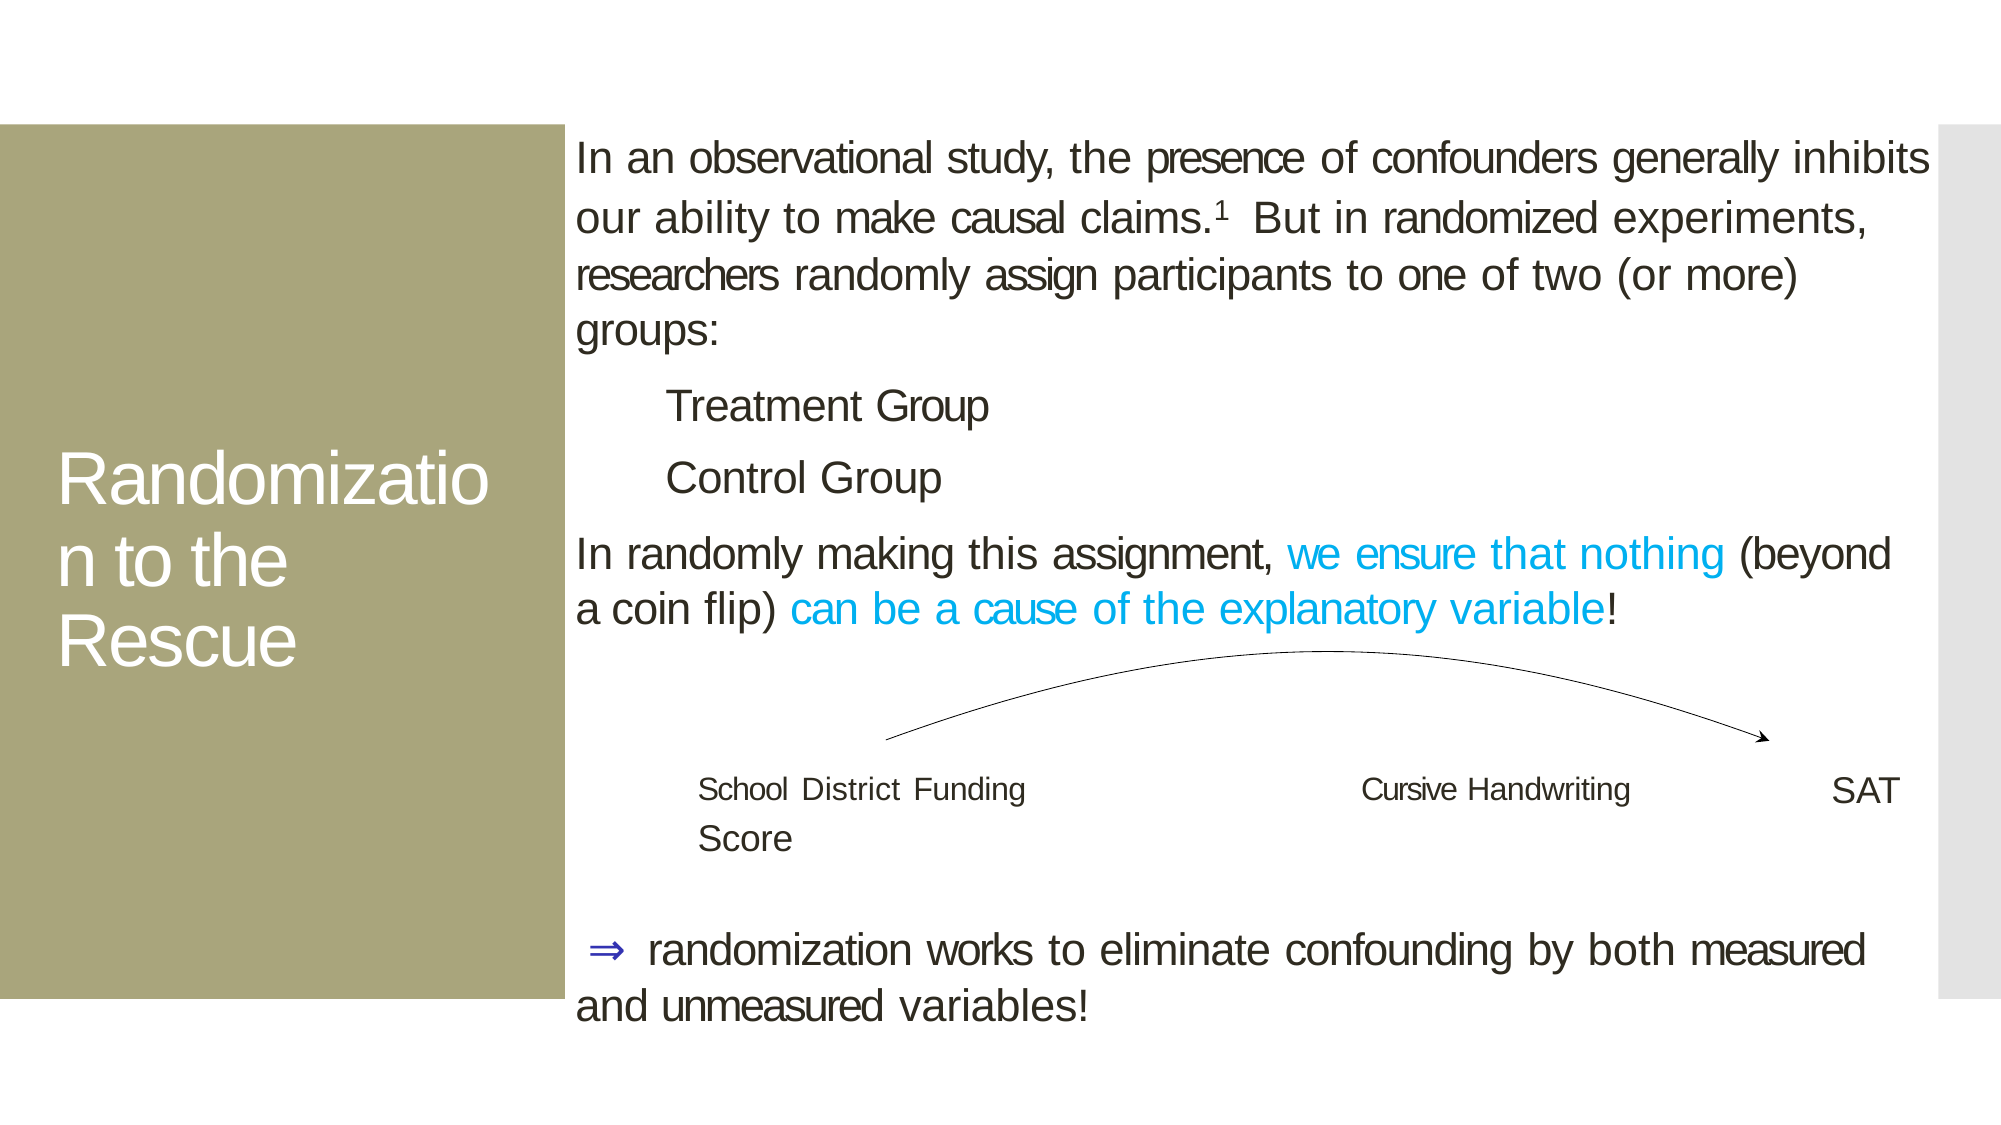

In an observational study, the presence of confounders generally inhibits our ability to make causal claims.1 But in randomized experiments, researchers randomly assign participants to one of two (or more) groups:
Treatment Group Control Group
In randomly making this assignment, we ensure that nothing (beyond a coin flip) can be a cause of the explanatory variable!
# Randomization to the Rescue

School District Funding	Cursive Handwriting	SAT Score

⇒ randomization works to eliminate confounding by both measured and unmeasured variables!

1Without more advanced statistical techniques!